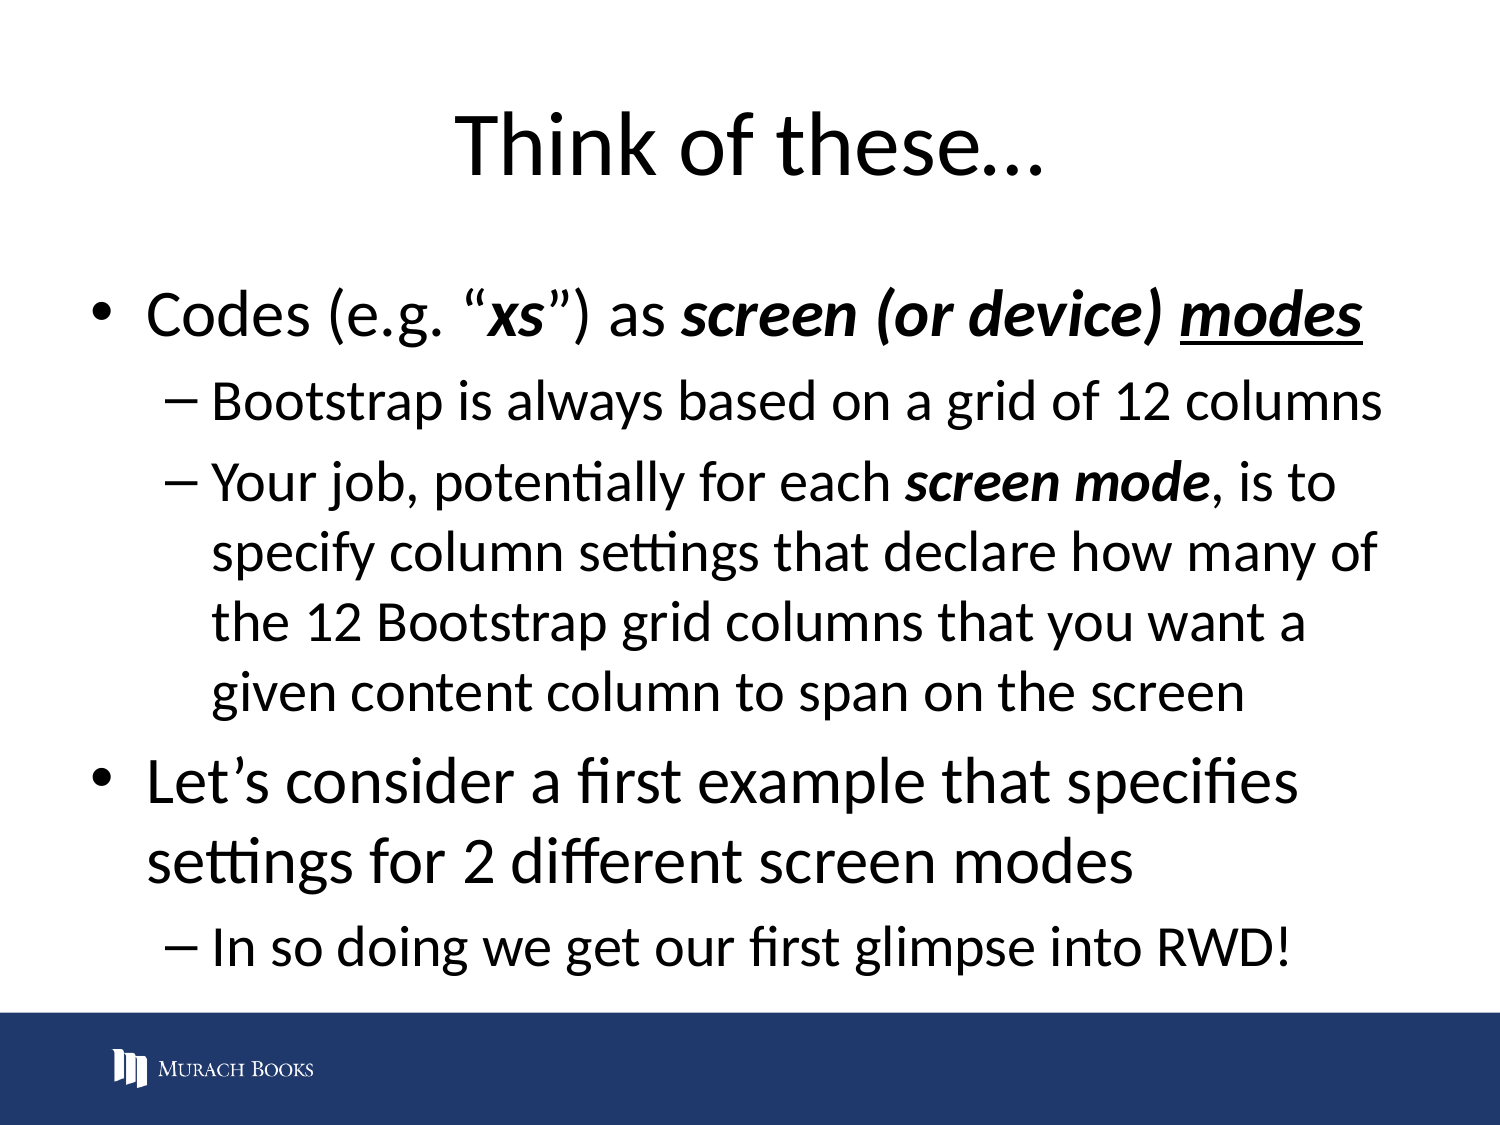

# Think of these…
Codes (e.g. “xs”) as screen (or device) modes
Bootstrap is always based on a grid of 12 columns
Your job, potentially for each screen mode, is to specify column settings that declare how many of the 12 Bootstrap grid columns that you want a given content column to span on the screen
Let’s consider a first example that specifies settings for 2 different screen modes
In so doing we get our first glimpse into RWD!